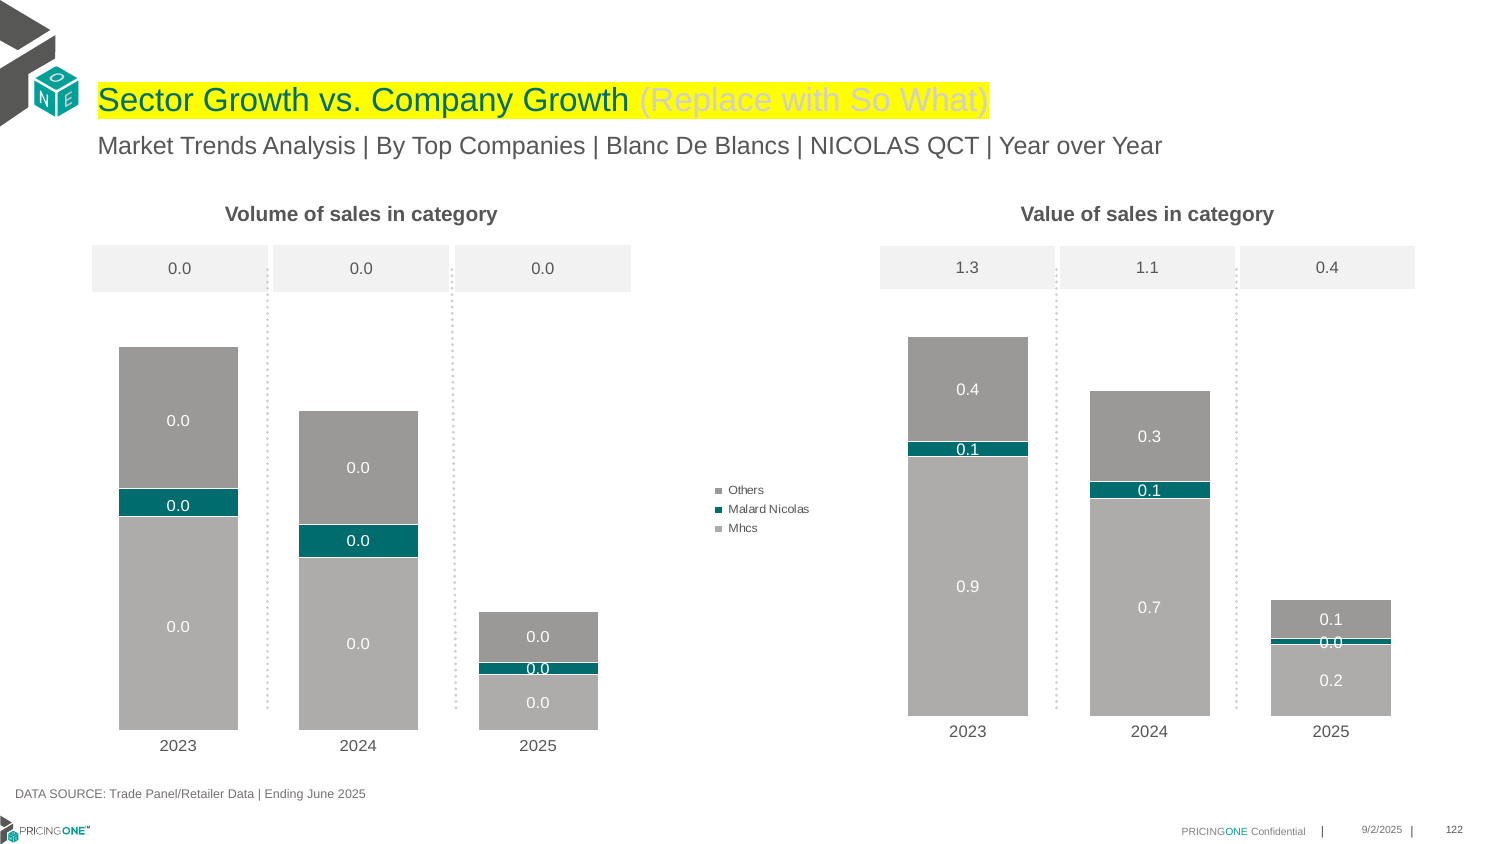

# Sector Growth vs. Company Growth (Replace with So What)
Market Trends Analysis | By Top Companies | Blanc De Blancs | NICOLAS QCT | Year over Year
| Value of sales in category |  |  |
| --- | --- | --- |
| 1.3 | 1.1 | 0.4 |
| Volume of sales in category |  |  |
| --- | --- | --- |
| 0.0 | 0.0 | 0.0 |

### Chart

| Category | Mhcs | Malard Nicolas | Others |
|---|---|---|---|
| 2023 | 0.866688 | 0.050155 | 0.353565 |
| 2024 | 0.72838 | 0.054486 | 0.307401 |
| 2025 | 0.238487 | 0.020029 | 0.131858 |

### Chart

| Category | Mhcs | Malard Nicolas | Others |
|---|---|---|---|
| 2023 | 0.006924 | 0.000889 | 0.004585 |
| 2024 | 0.005608 | 0.001057 | 0.003673 |
| 2025 | 0.001815 | 0.000375 | 0.001674 |
DATA SOURCE: Trade Panel/Retailer Data | Ending June 2025

9/2/2025
122